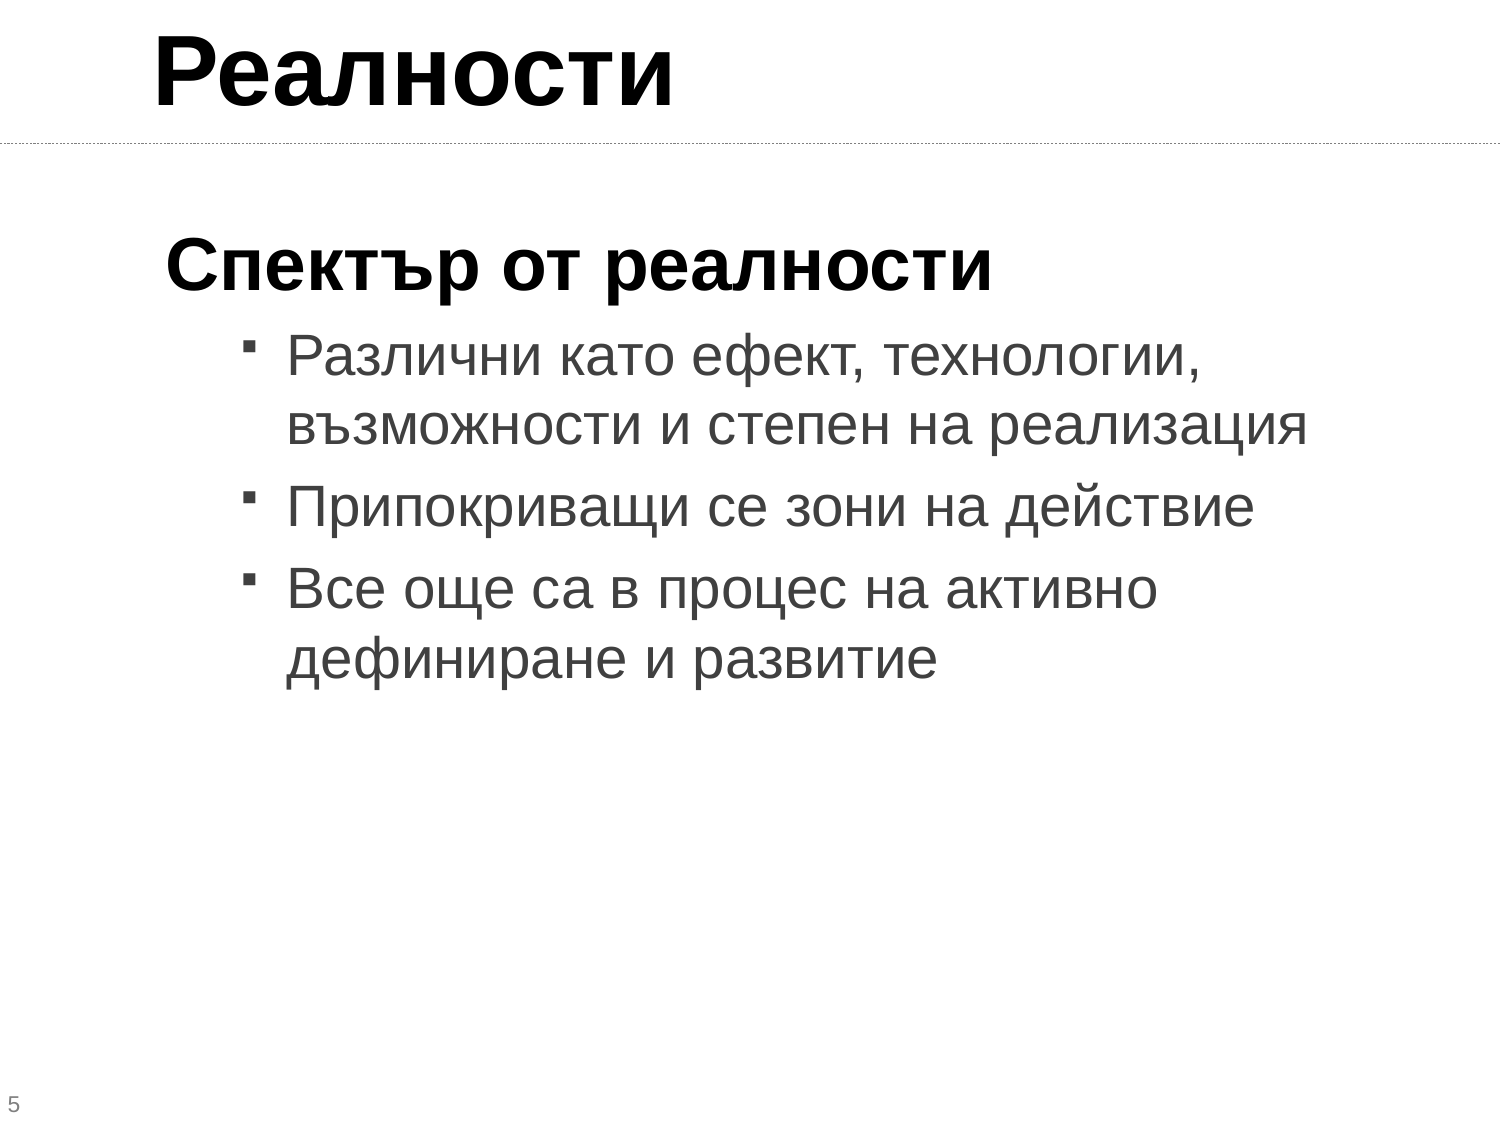

# Реалности
Спектър от реалности
Различни като ефект, технологии, възможности и степен на реализация
Припокриващи се зони на действие
Все още са в процес на активно дефиниране и развитие